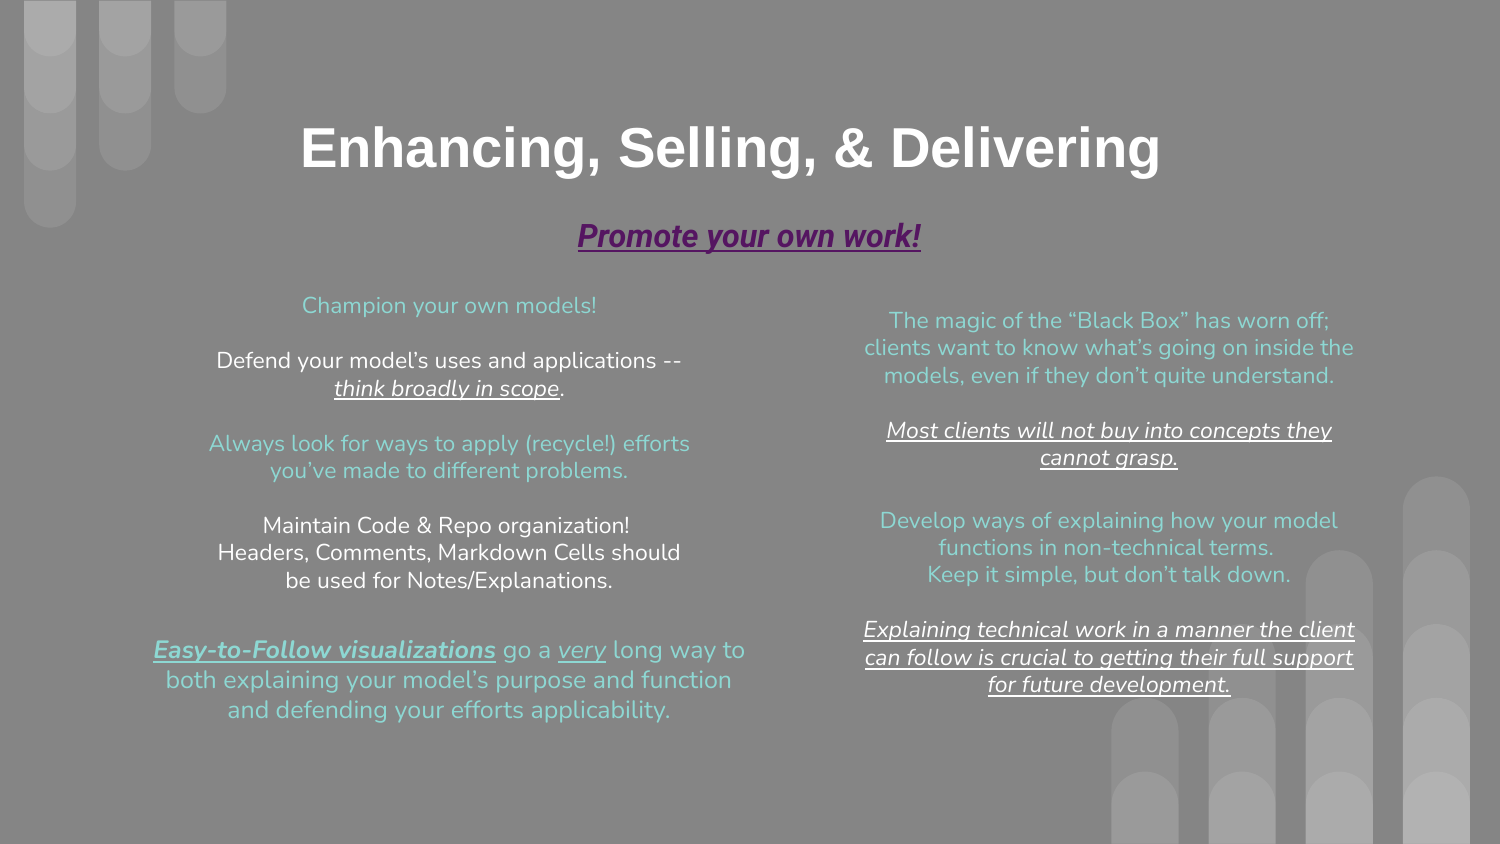

# Enhancing, Selling, & Delivering
Promote your own work!

Champion your own models!

Defend your model’s uses and applications -- think broadly in scope.

Always look for ways to apply (recycle!) efforts you’ve made to different problems.

Maintain Code & Repo organization!
Headers, Comments, Markdown Cells should be used for Notes/Explanations.

The magic of the “Black Box” has worn off; clients want to know what’s going on inside the models, even if they don’t quite understand.

Most clients will not buy into concepts they cannot grasp.

Develop ways of explaining how your model functions in non-technical terms.
Keep it simple, but don’t talk down.

Explaining technical work in a manner the client can follow is crucial to getting their full support for future development.

Easy-to-Follow visualizations go a very long way to both explaining your model’s purpose and function and defending your efforts applicability.